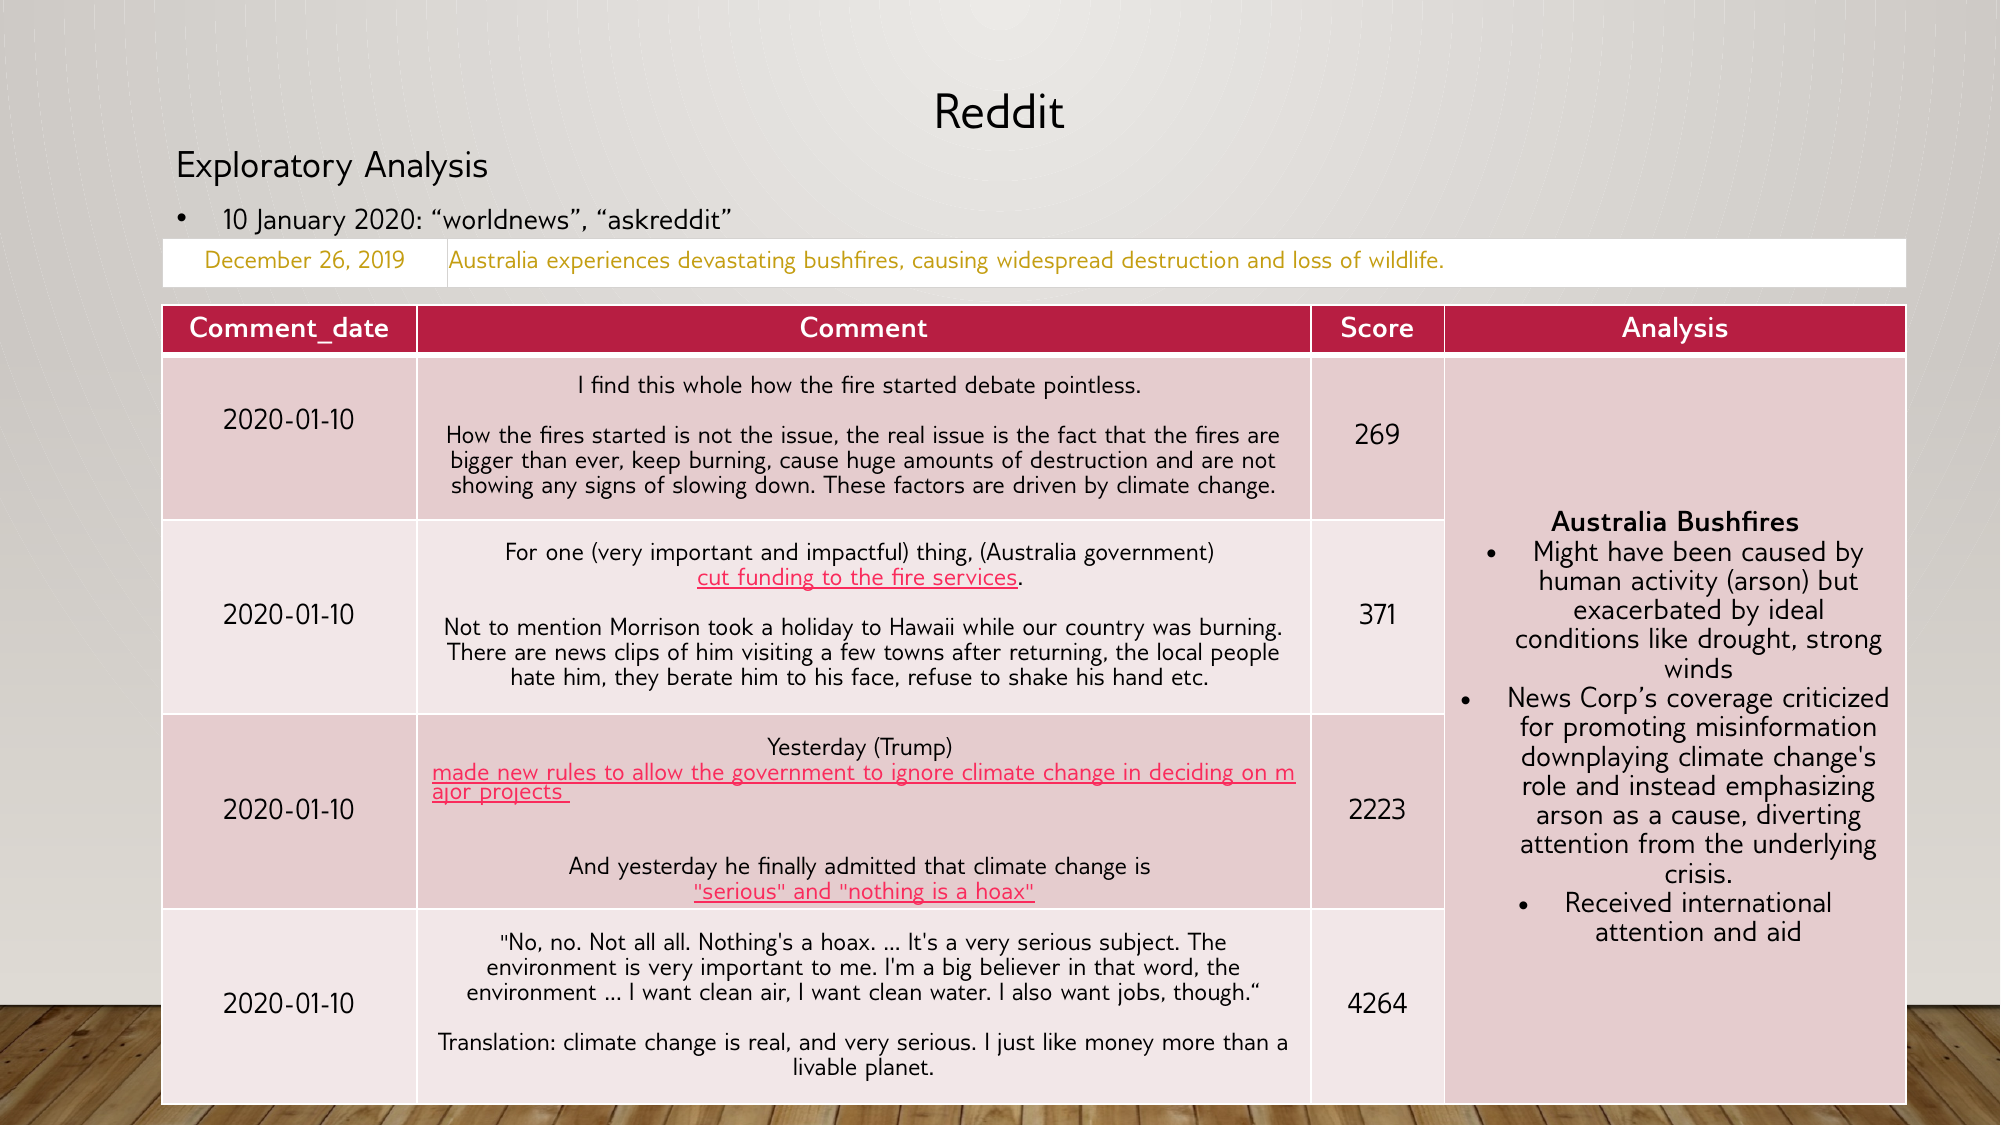

Reddit
Exploratory Analysis
10 January 2020: “worldnews”, “askreddit”
| December 26, 2019 | Australia experiences devastating bushfires, causing widespread destruction and loss of wildlife. |
| --- | --- |
| Comment\_date | Comment | Score | Analysis |
| --- | --- | --- | --- |
| 2020-01-10 | I find this whole how the fire started debate pointless. How the fires started is not the issue, the real issue is the fact that the fires are bigger than ever, keep burning, cause huge amounts of destruction and are not showing any signs of slowing down. These factors are driven by climate change. | 269 | Australia Bushfires Might have been caused by human activity (arson) but exacerbated by ideal conditions like drought, strong winds News Corp’s coverage criticized for promoting misinformation downplaying climate change's role and instead emphasizing arson as a cause, diverting attention from the underlying crisis. Received international attention and aid |
| 2020-01-10 | For one (very important and impactful) thing, (Australia government) cut funding to the fire services. Not to mention Morrison took a holiday to Hawaii while our country was burning. There are news clips of him visiting a few towns after returning, the local people hate him, they berate him to his face, refuse to shake his hand etc. | 371 |  |
| 2020-01-10 | Yesterday (Trump) made new rules to allow the government to ignore climate change in deciding on major projects And yesterday he finally admitted that climate change is "serious" and "nothing is a hoax" | 2223 | Malthusians Malthus or to his theory that population tends to increase at a faster rate than its means of subsistence and that unless it is checked by moral restraint or by disease, famine, war, or other disaster widespread poverty and degradation inevitably result. |
| 2020-01-10 | "No, no. Not all all. Nothing's a hoax. ... It's a very serious subject. The environment is very important to me. I'm a big believer in that word, the environment ... I want clean air, I want clean water. I also want jobs, though.“ Translation: climate change is real, and very serious. I just like money more than a livable planet. | 4264 |  |